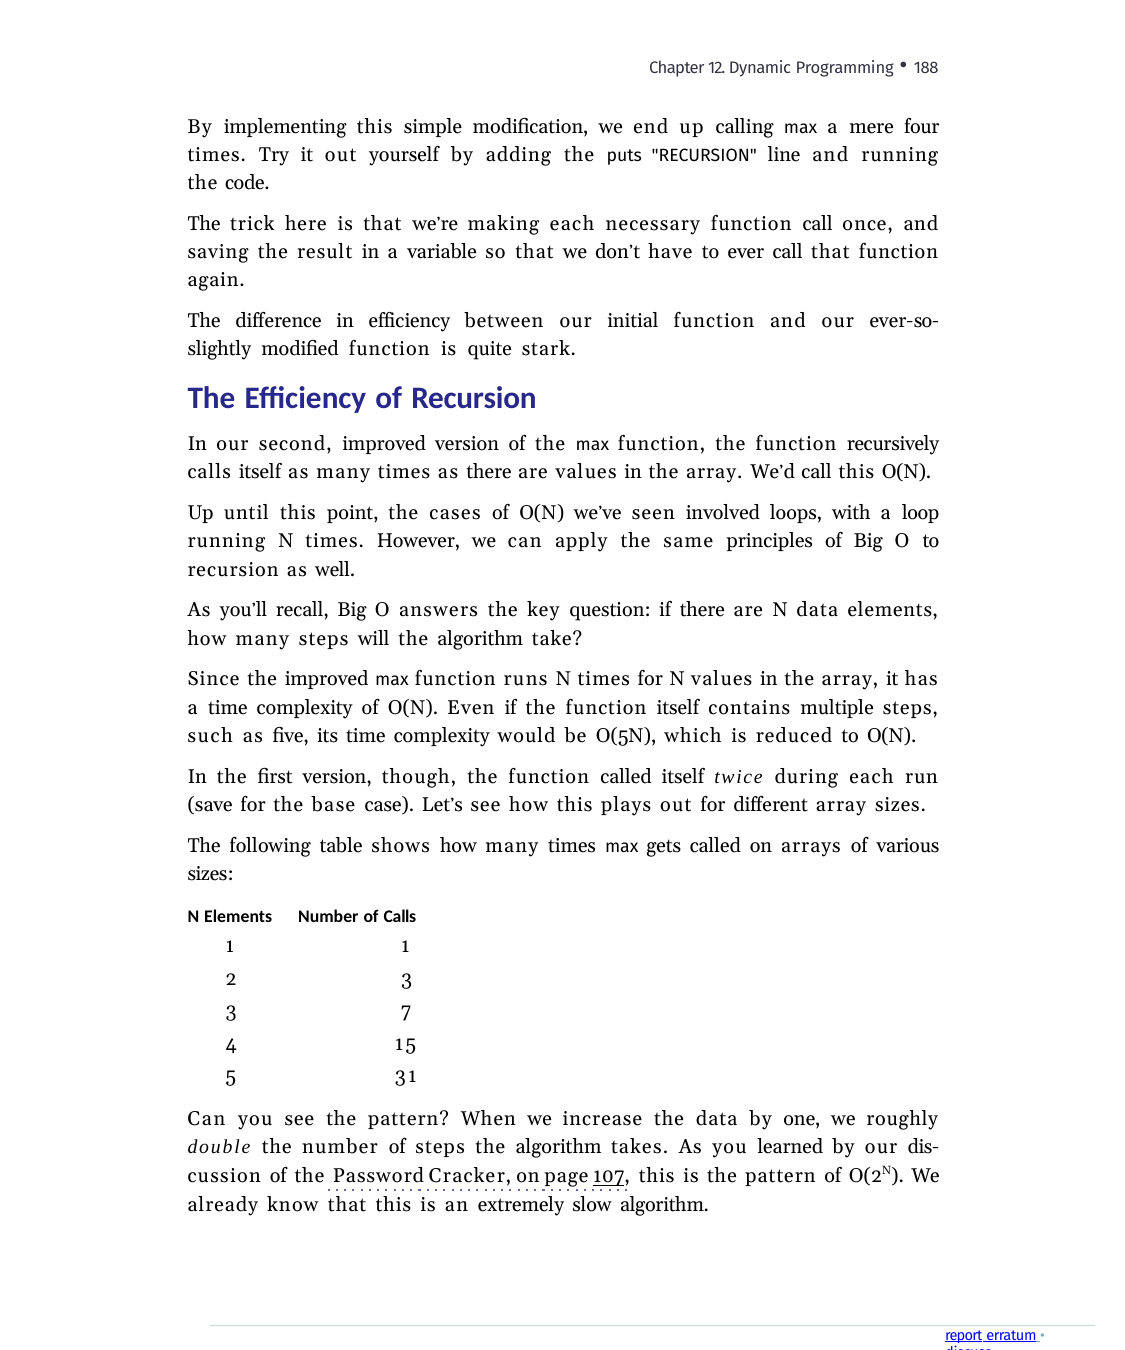

Chapter 12. Dynamic Programming • 188

By implementing this simple modification, we end up calling max a mere four times. Try it out yourself by adding the puts "RECURSION" line and running the code.
The trick here is that we’re making each necessary function call once, and saving the result in a variable so that we don’t have to ever call that function again.
The difference in efficiency between our initial function and our ever-so- slightly modified function is quite stark.
The Efficiency of Recursion
In our second, improved version of the max function, the function recursively calls itself as many times as there are values in the array. We’d call this O(N).
Up until this point, the cases of O(N) we’ve seen involved loops, with a loop running N times. However, we can apply the same principles of Big O to recursion as well.
As you’ll recall, Big O answers the key question: if there are N data elements, how many steps will the algorithm take?
Since the improved max function runs N times for N values in the array, it has a time complexity of O(N). Even if the function itself contains multiple steps, such as five, its time complexity would be O(5N), which is reduced to O(N).
In the first version, though, the function called itself twice during each run (save for the base case). Let’s see how this plays out for different array sizes.
The following table shows how many times max gets called on arrays of various sizes:
N Elements  Number of Calls
1	1
2	3
3	7
4	15
5	31
Can you see the pattern? When we increase the data by one, we roughly double the number of steps the algorithm takes. As you learned by our dis- cussion of the Password Cracker, on page 107, this is the pattern of O(2N). We already know that this is an extremely slow algorithm.

report erratum • discuss